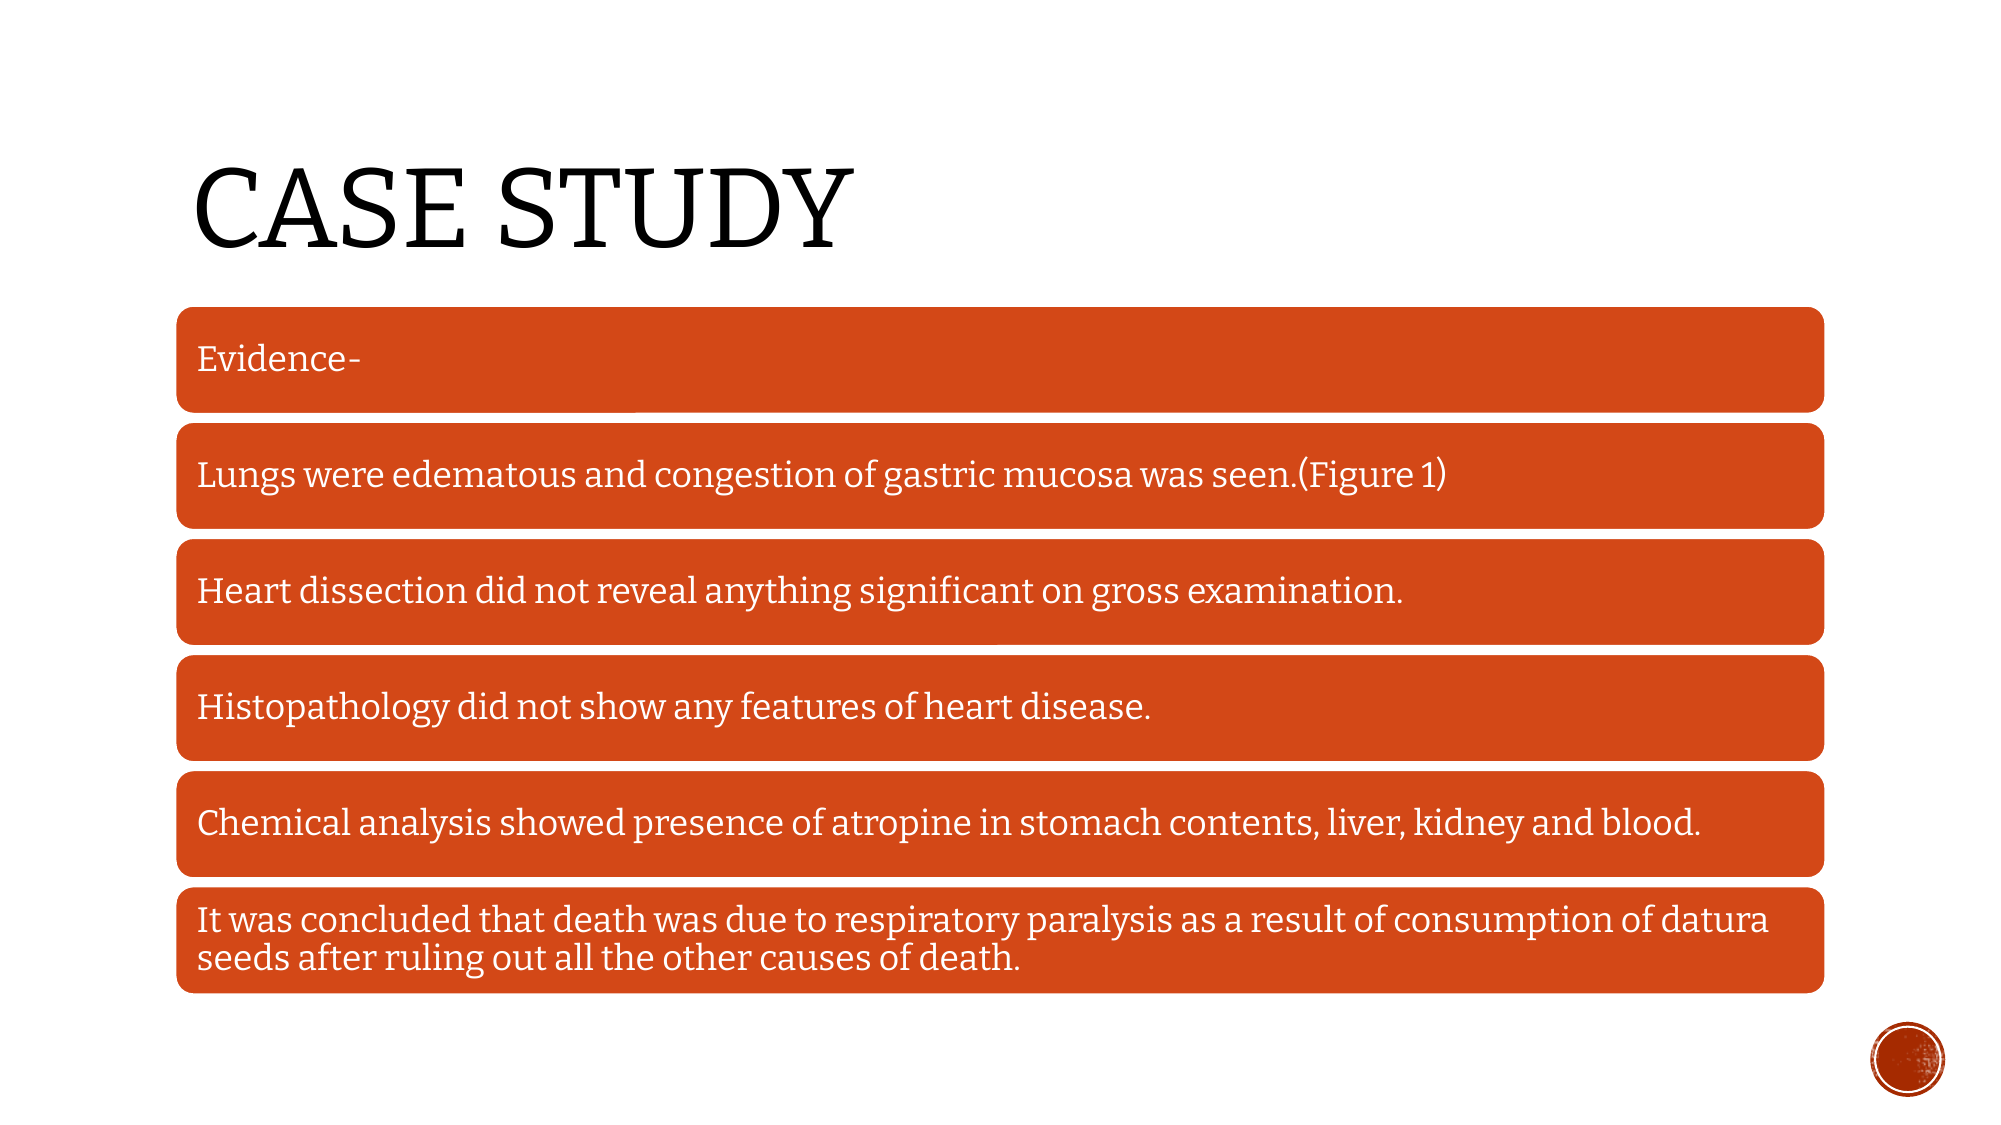

# CASE STUDY
Evidence-
Lungs were edematous and congestion of gastric mucosa was seen.(Figure 1)
Heart dissection did not reveal anything significant on gross examination.
Histopathology did not show any features of heart disease.
Chemical analysis showed presence of atropine in stomach contents, liver, kidney and blood.
It was concluded that death was due to respiratory paralysis as a result of consumption of datura seeds after ruling out all the other causes of death.